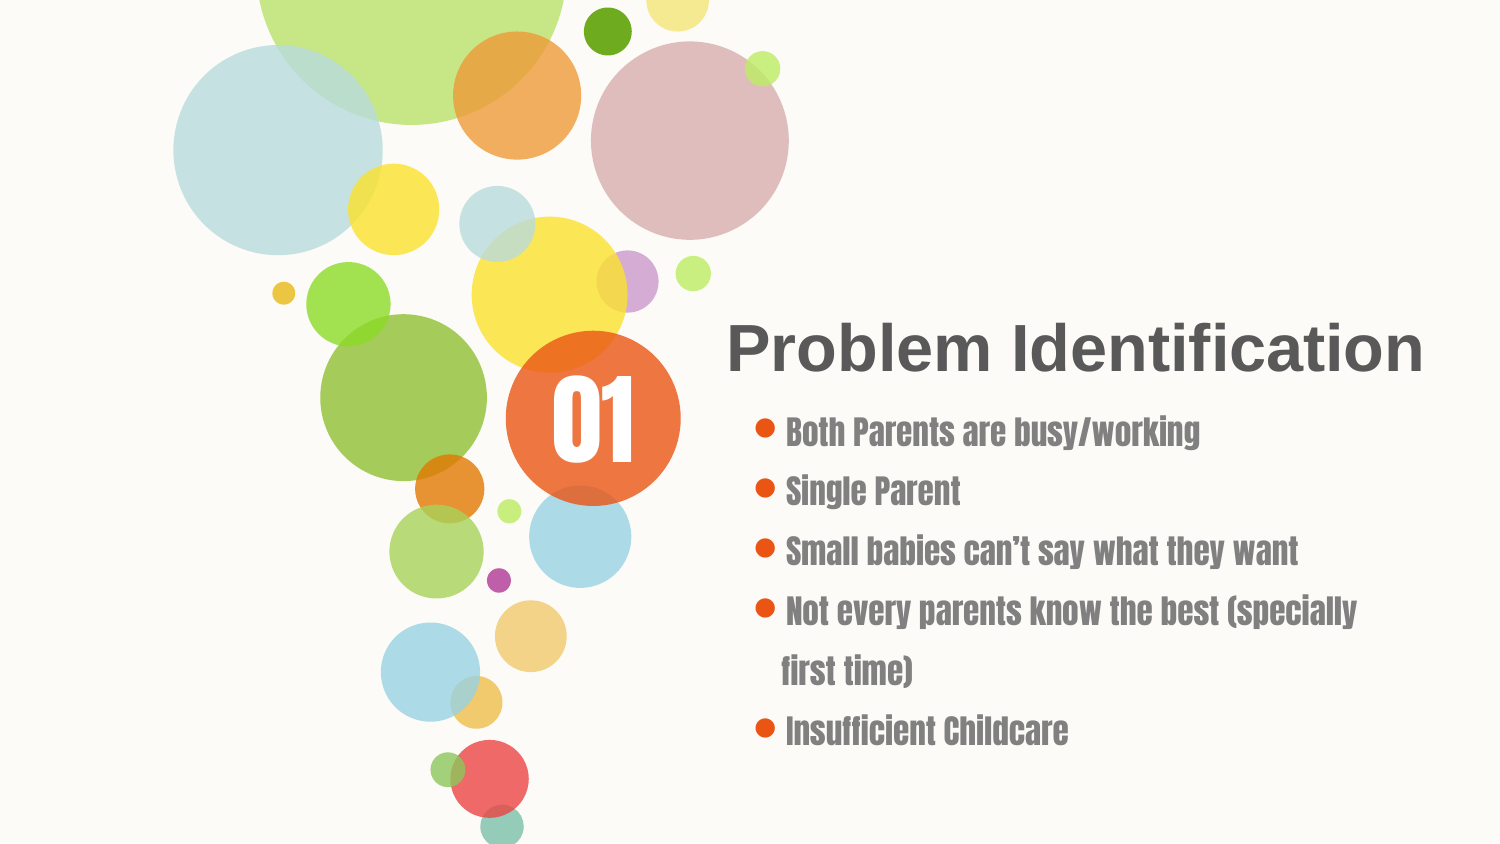

Problem Identification

01
Both Parents are busy/working
Single Parent
Small babies can’t say what they want
Not every parents know the best (specially first time)
Insufficient Childcare